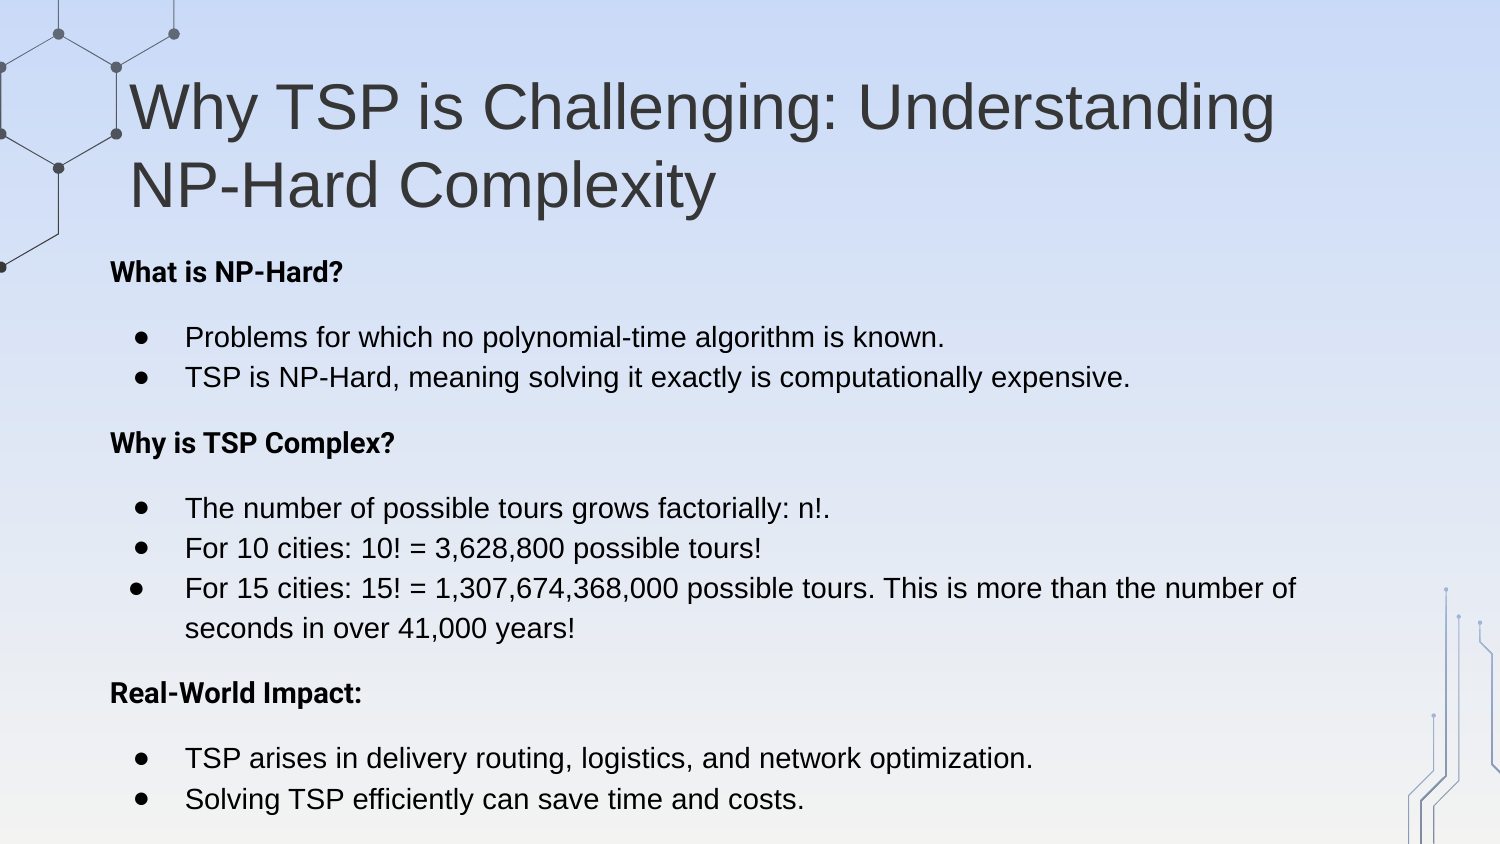

# Why TSP is Challenging: Understanding NP-Hard Complexity
What is NP-Hard?
Problems for which no polynomial-time algorithm is known.
TSP is NP-Hard, meaning solving it exactly is computationally expensive.
Why is TSP Complex?
The number of possible tours grows factorially: n!.
For 10 cities: 10! = 3,628,800 possible tours!
For 15 cities: 15! = 1,307,674,368,000 possible tours. This is more than the number of seconds in over 41,000 years!
Real-World Impact:
TSP arises in delivery routing, logistics, and network optimization.
Solving TSP efficiently can save time and costs.